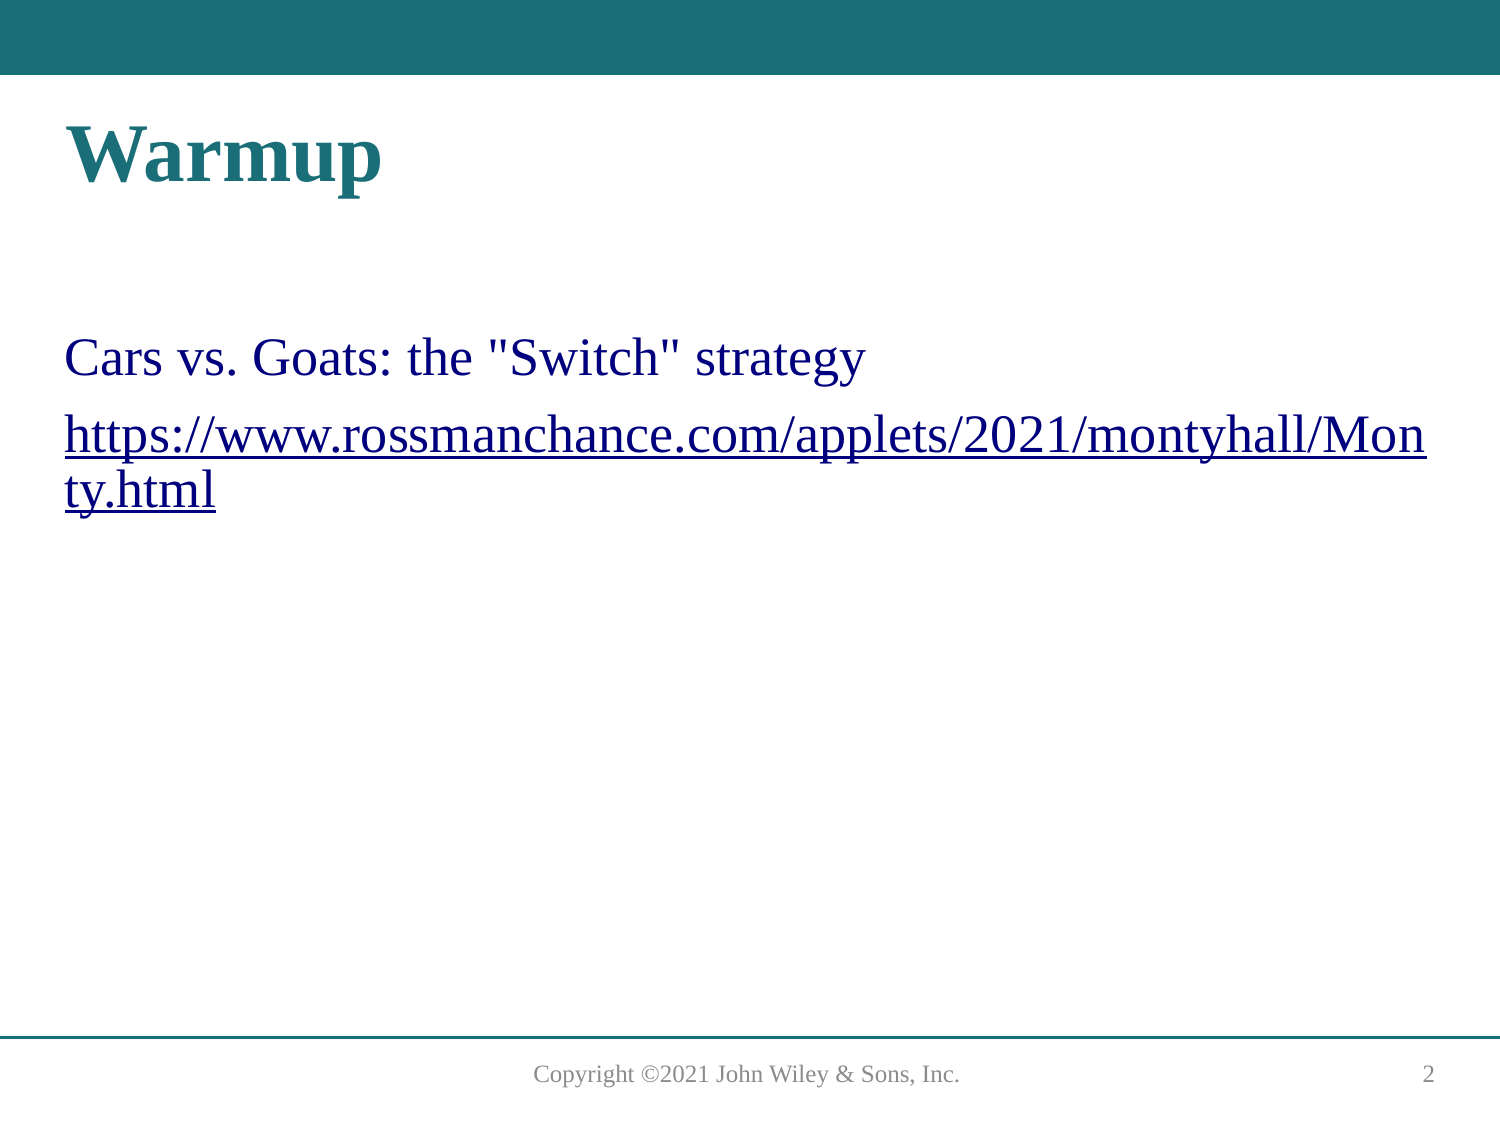

# Warmup
Cars vs. Goats: the "Switch" strategy
https://www.rossmanchance.com/applets/2021/montyhall/Monty.html